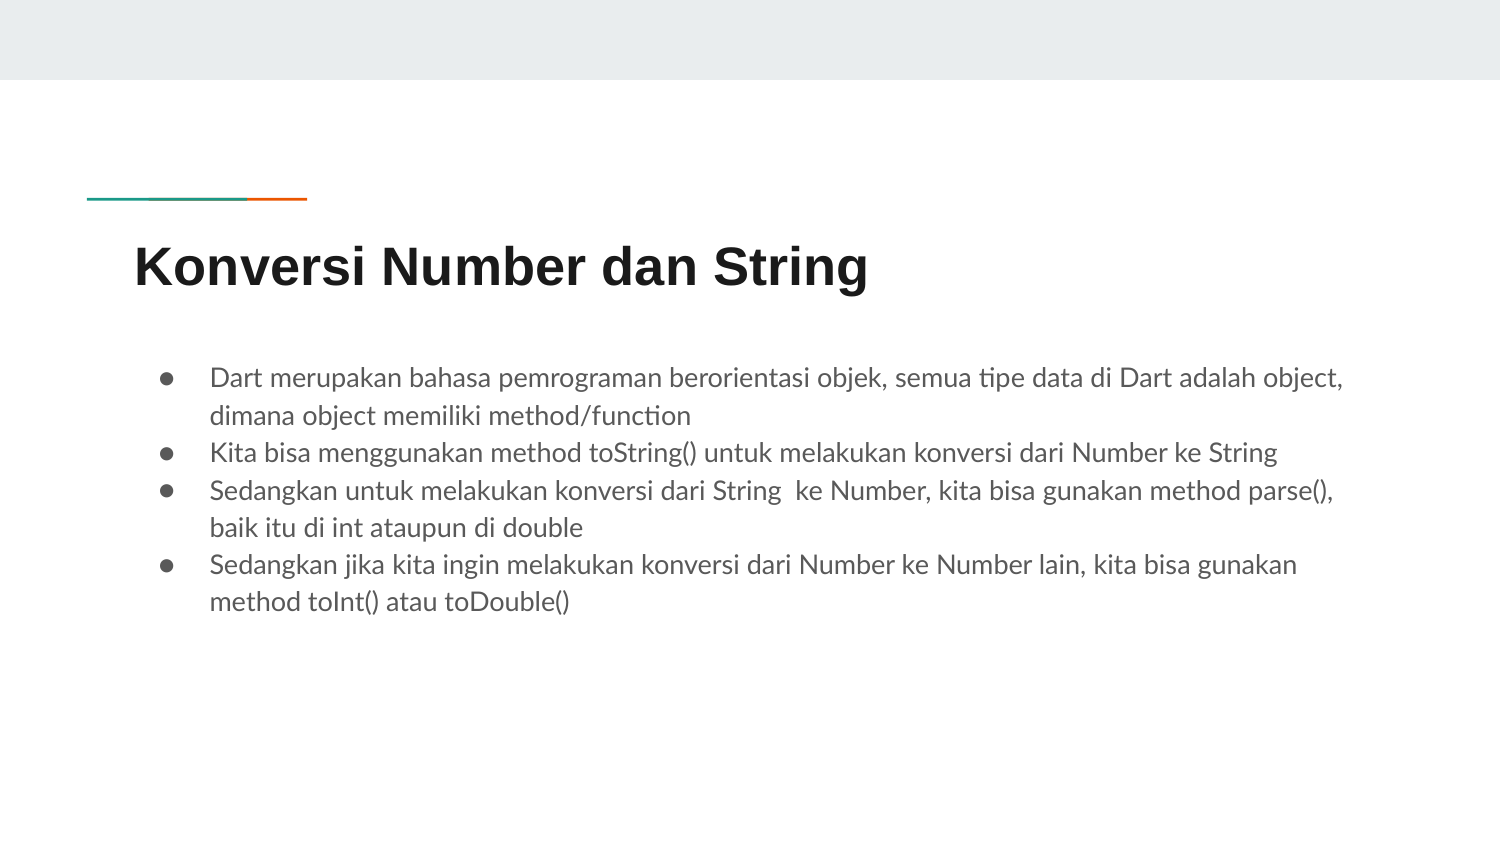

# Konversi Number dan String
Dart merupakan bahasa pemrograman berorientasi objek, semua tipe data di Dart adalah object, dimana object memiliki method/function
Kita bisa menggunakan method toString() untuk melakukan konversi dari Number ke String
Sedangkan untuk melakukan konversi dari String  ke Number, kita bisa gunakan method parse(), baik itu di int ataupun di double
Sedangkan jika kita ingin melakukan konversi dari Number ke Number lain, kita bisa gunakan  method toInt() atau toDouble()